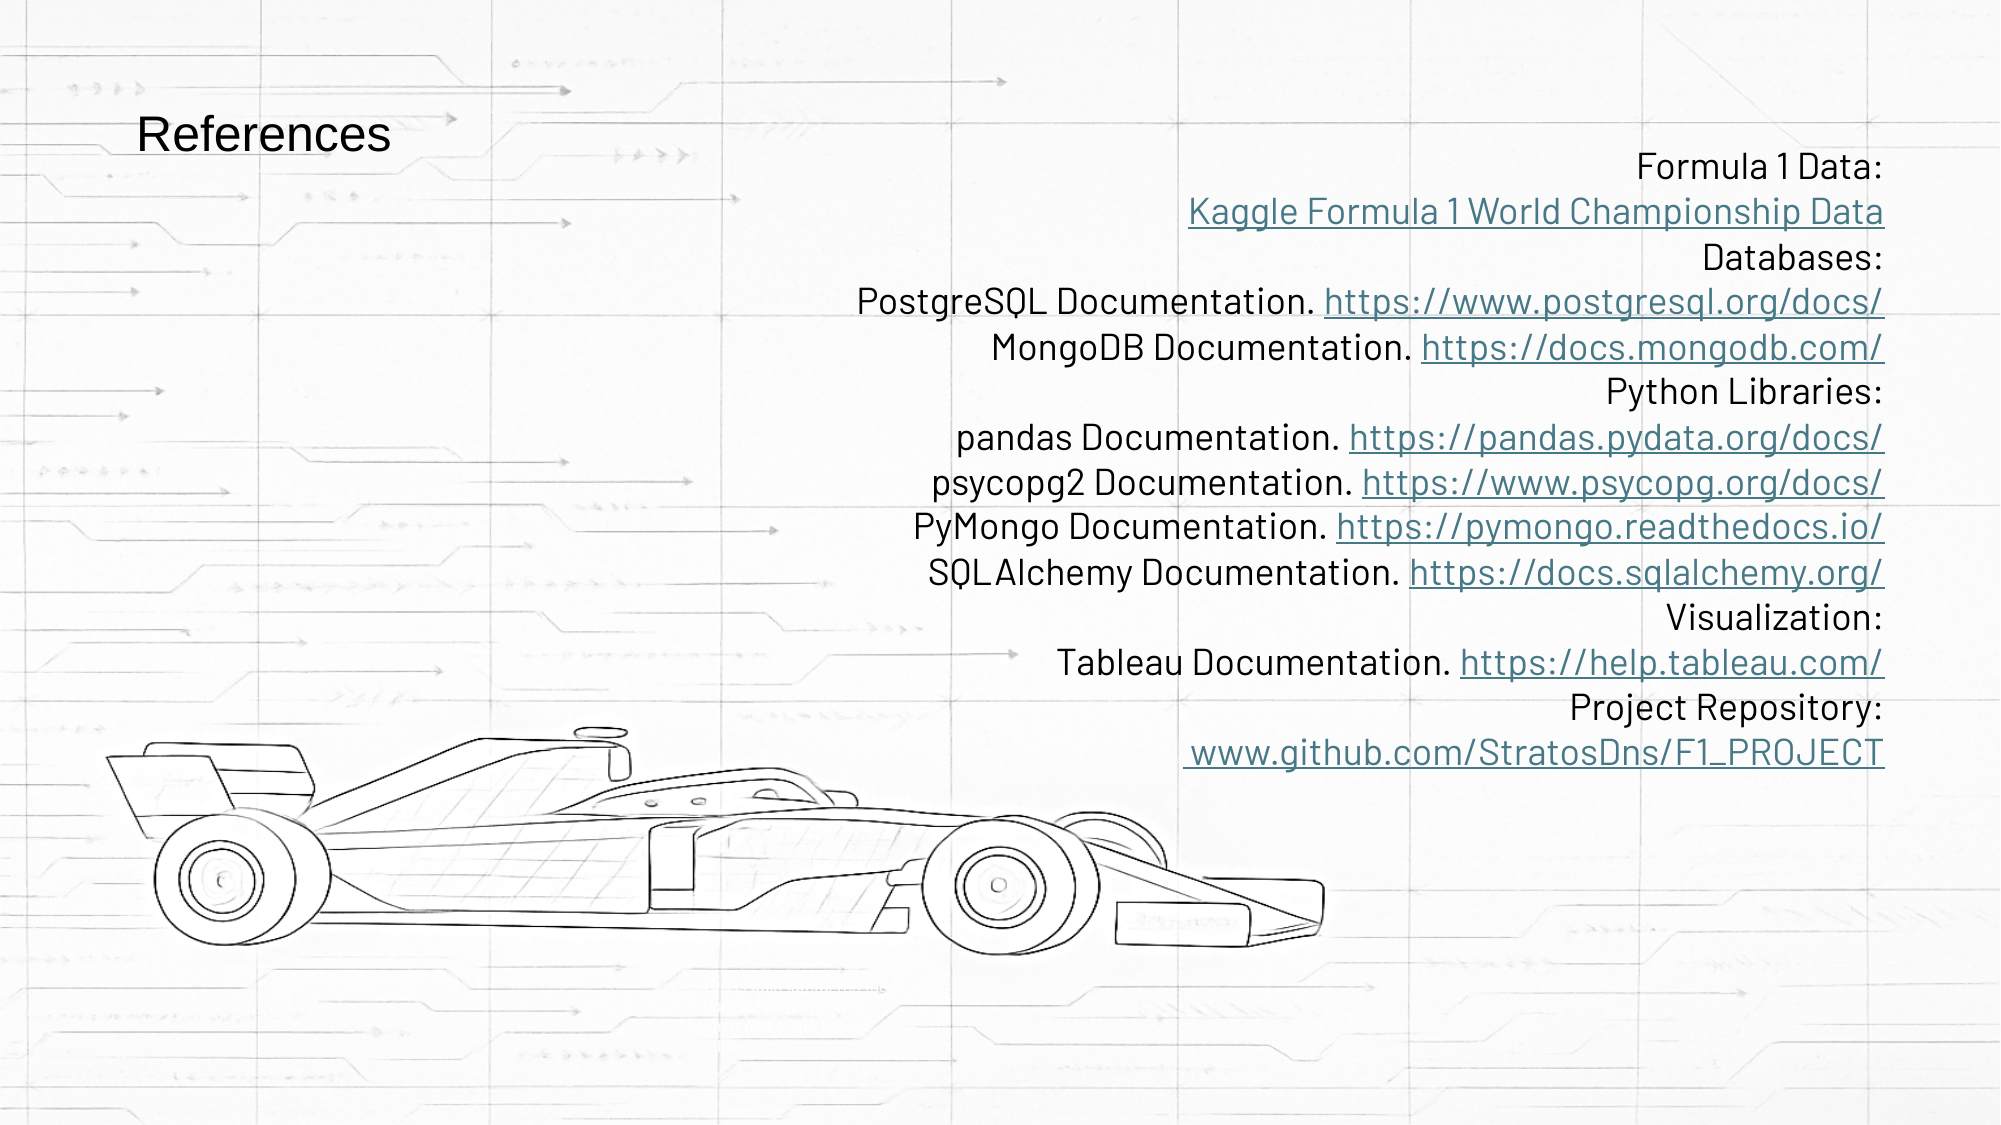

# References
Formula 1 Data:
Kaggle Formula 1 World Championship Data
Databases:
PostgreSQL Documentation. https://www.postgresql.org/docs/
MongoDB Documentation. https://docs.mongodb.com/
Python Libraries:
pandas Documentation. https://pandas.pydata.org/docs/
psycopg2 Documentation. https://www.psycopg.org/docs/
PyMongo Documentation. https://pymongo.readthedocs.io/
SQLAlchemy Documentation. https://docs.sqlalchemy.org/
Visualization:
Tableau Documentation. https://help.tableau.com/
Project Repository:
 www.github.com/StratosDns/F1_PROJECT
Cross Join lateral rns the unnested operation for each row in the line up table